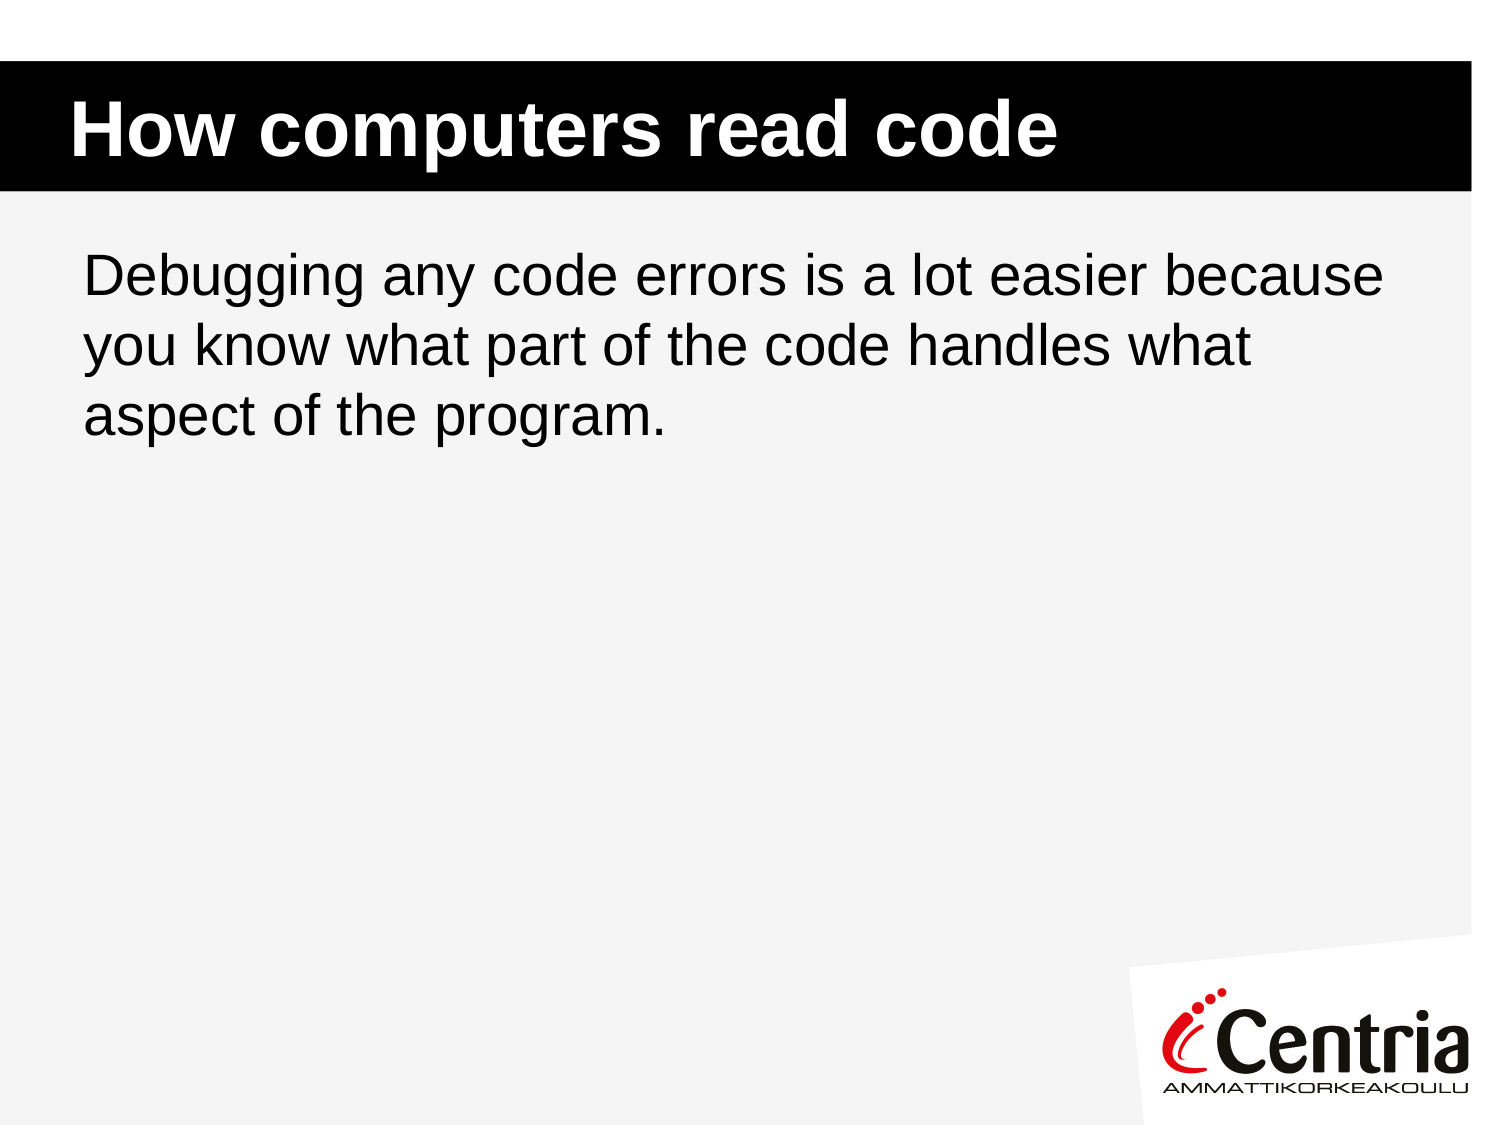

# How computers read code
Debugging any code errors is a lot easier because you know what part of the code handles what aspect of the program.